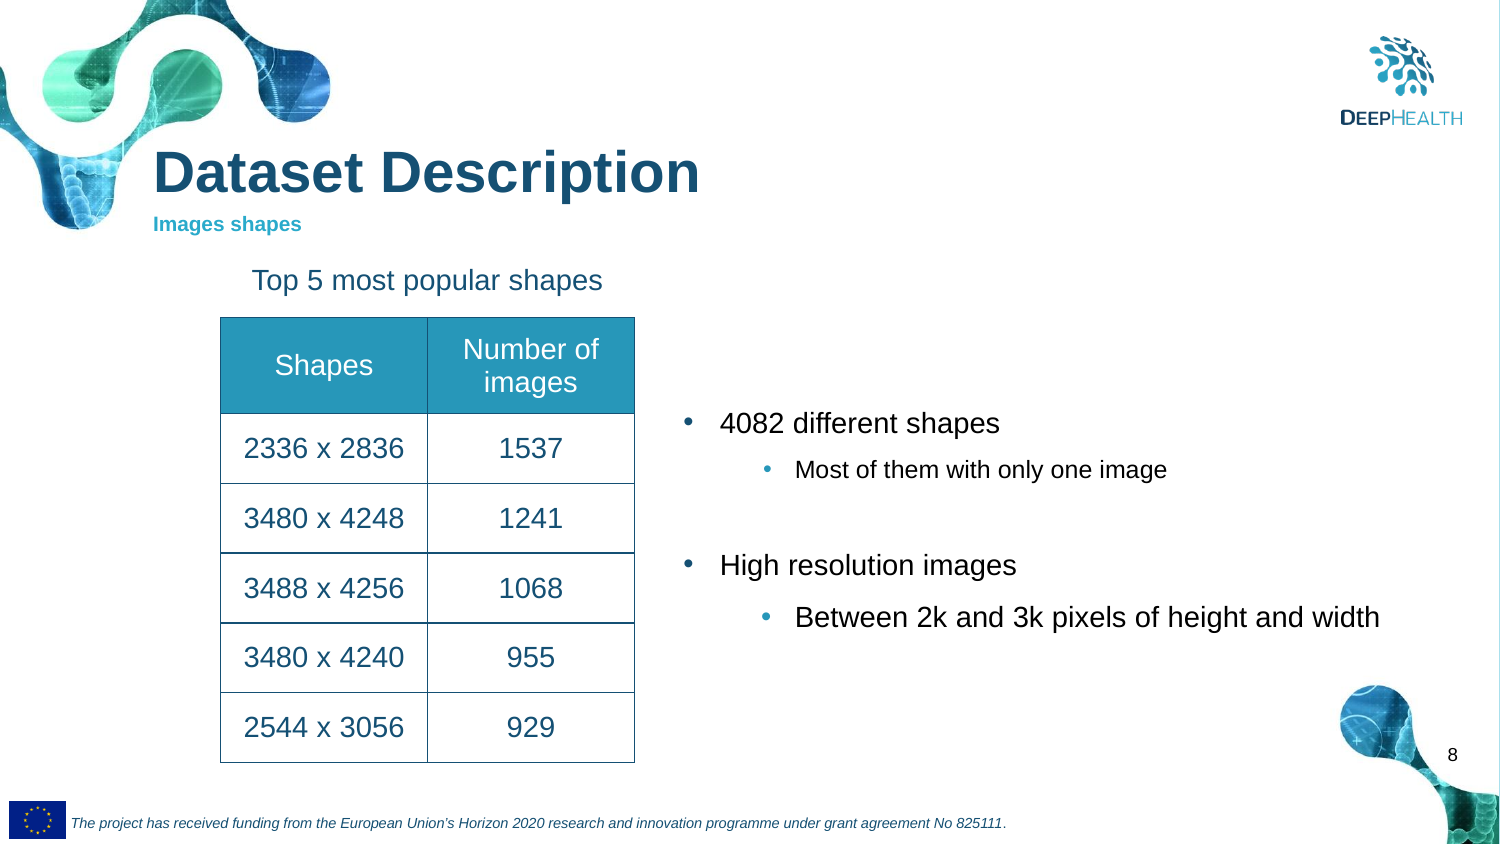

Dataset Description
Images shapes
Top 5 most popular shapes
| Shapes | Number of images |
| --- | --- |
| 2336 x 2836 | 1537 |
| 3480 x 4248 | 1241 |
| 3488 x 4256 | 1068 |
| 3480 x 4240 | 955 |
| 2544 x 3056 | 929 |
4082 different shapes
Most of them with only one image

High resolution images
Between 2k and 3k pixels of height and width